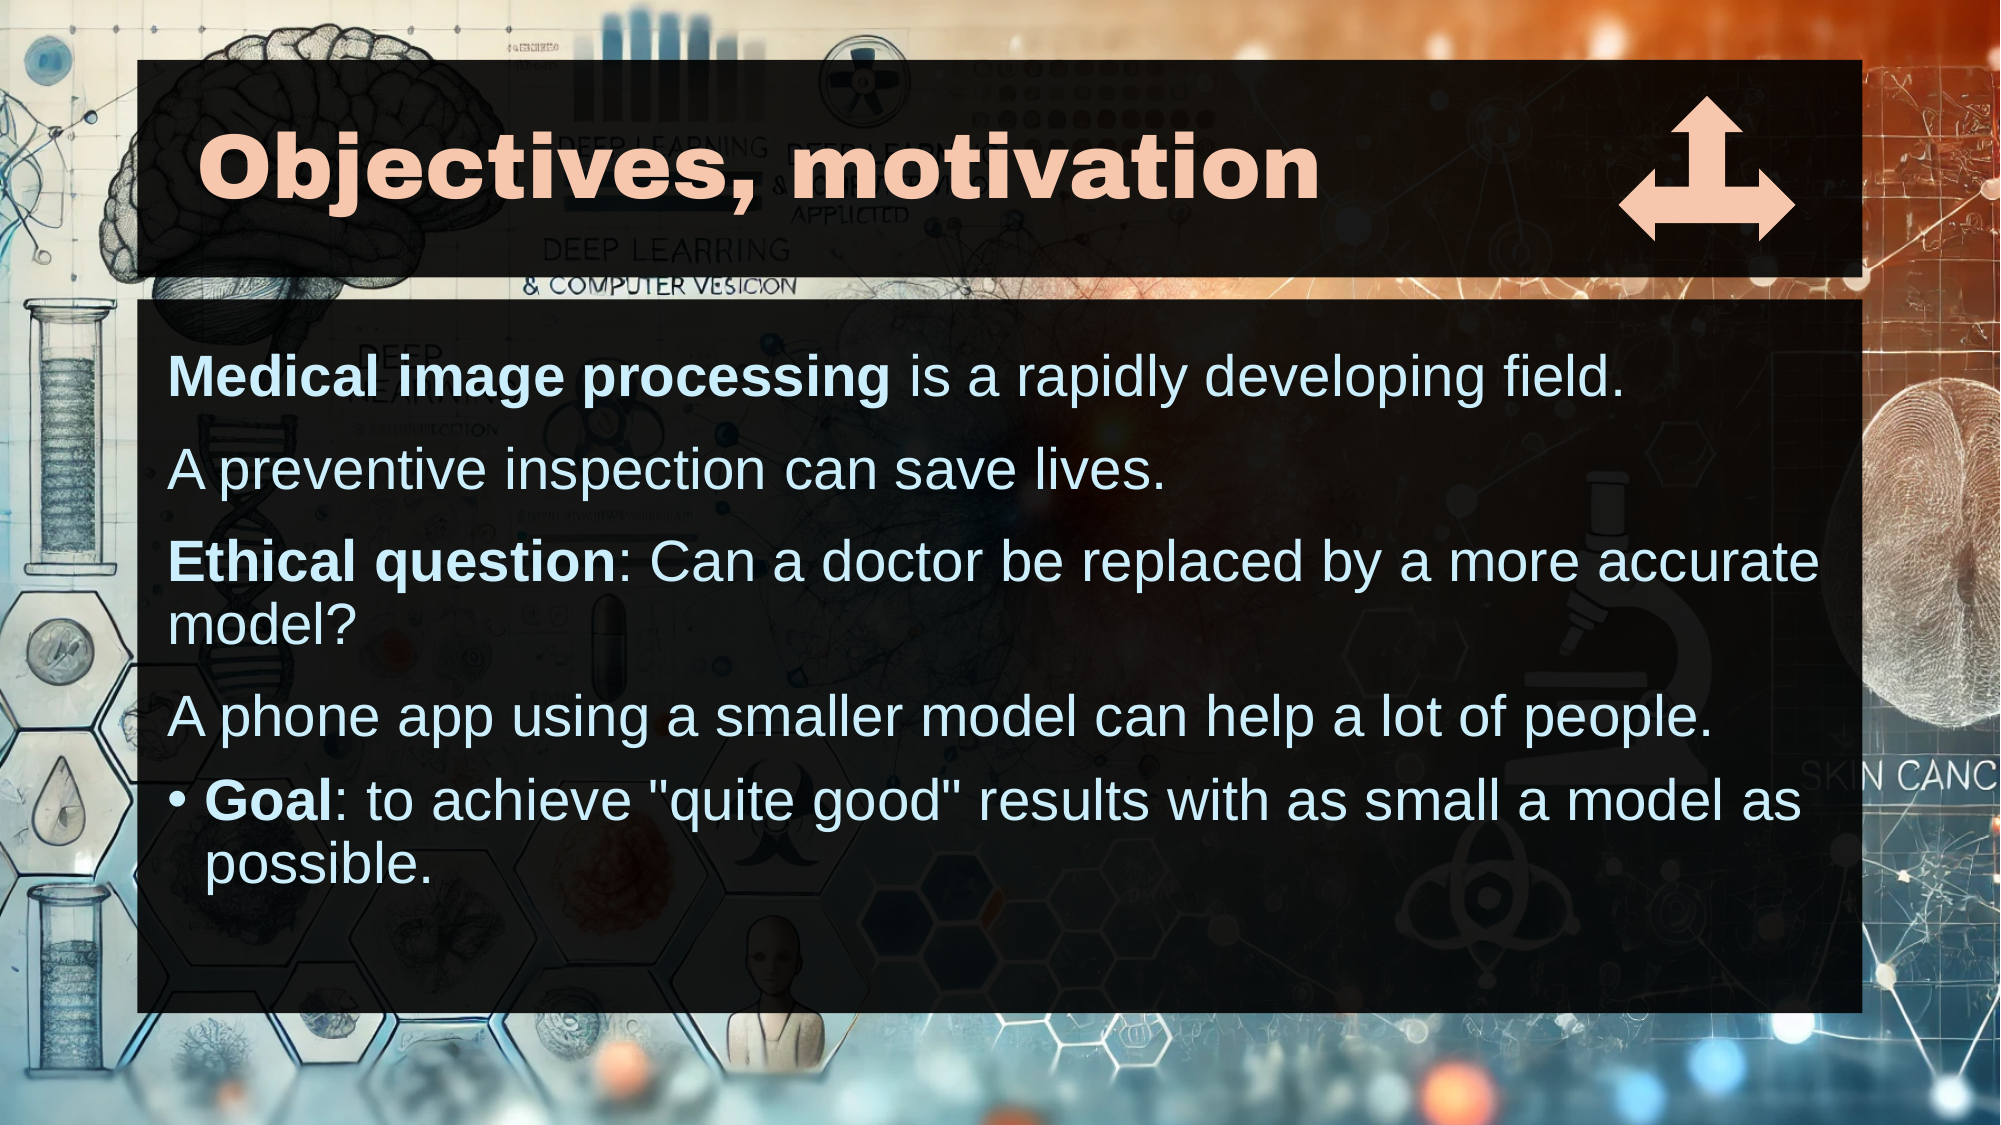

# Objectives, motivation

Medical image processing is a rapidly developing field.
A preventive inspection can save lives.
Ethical question: Can a doctor be replaced by a more accurate model?
A phone app using a smaller model can help a lot of people.
Goal: to achieve "quite good" results with as small a model as possible.